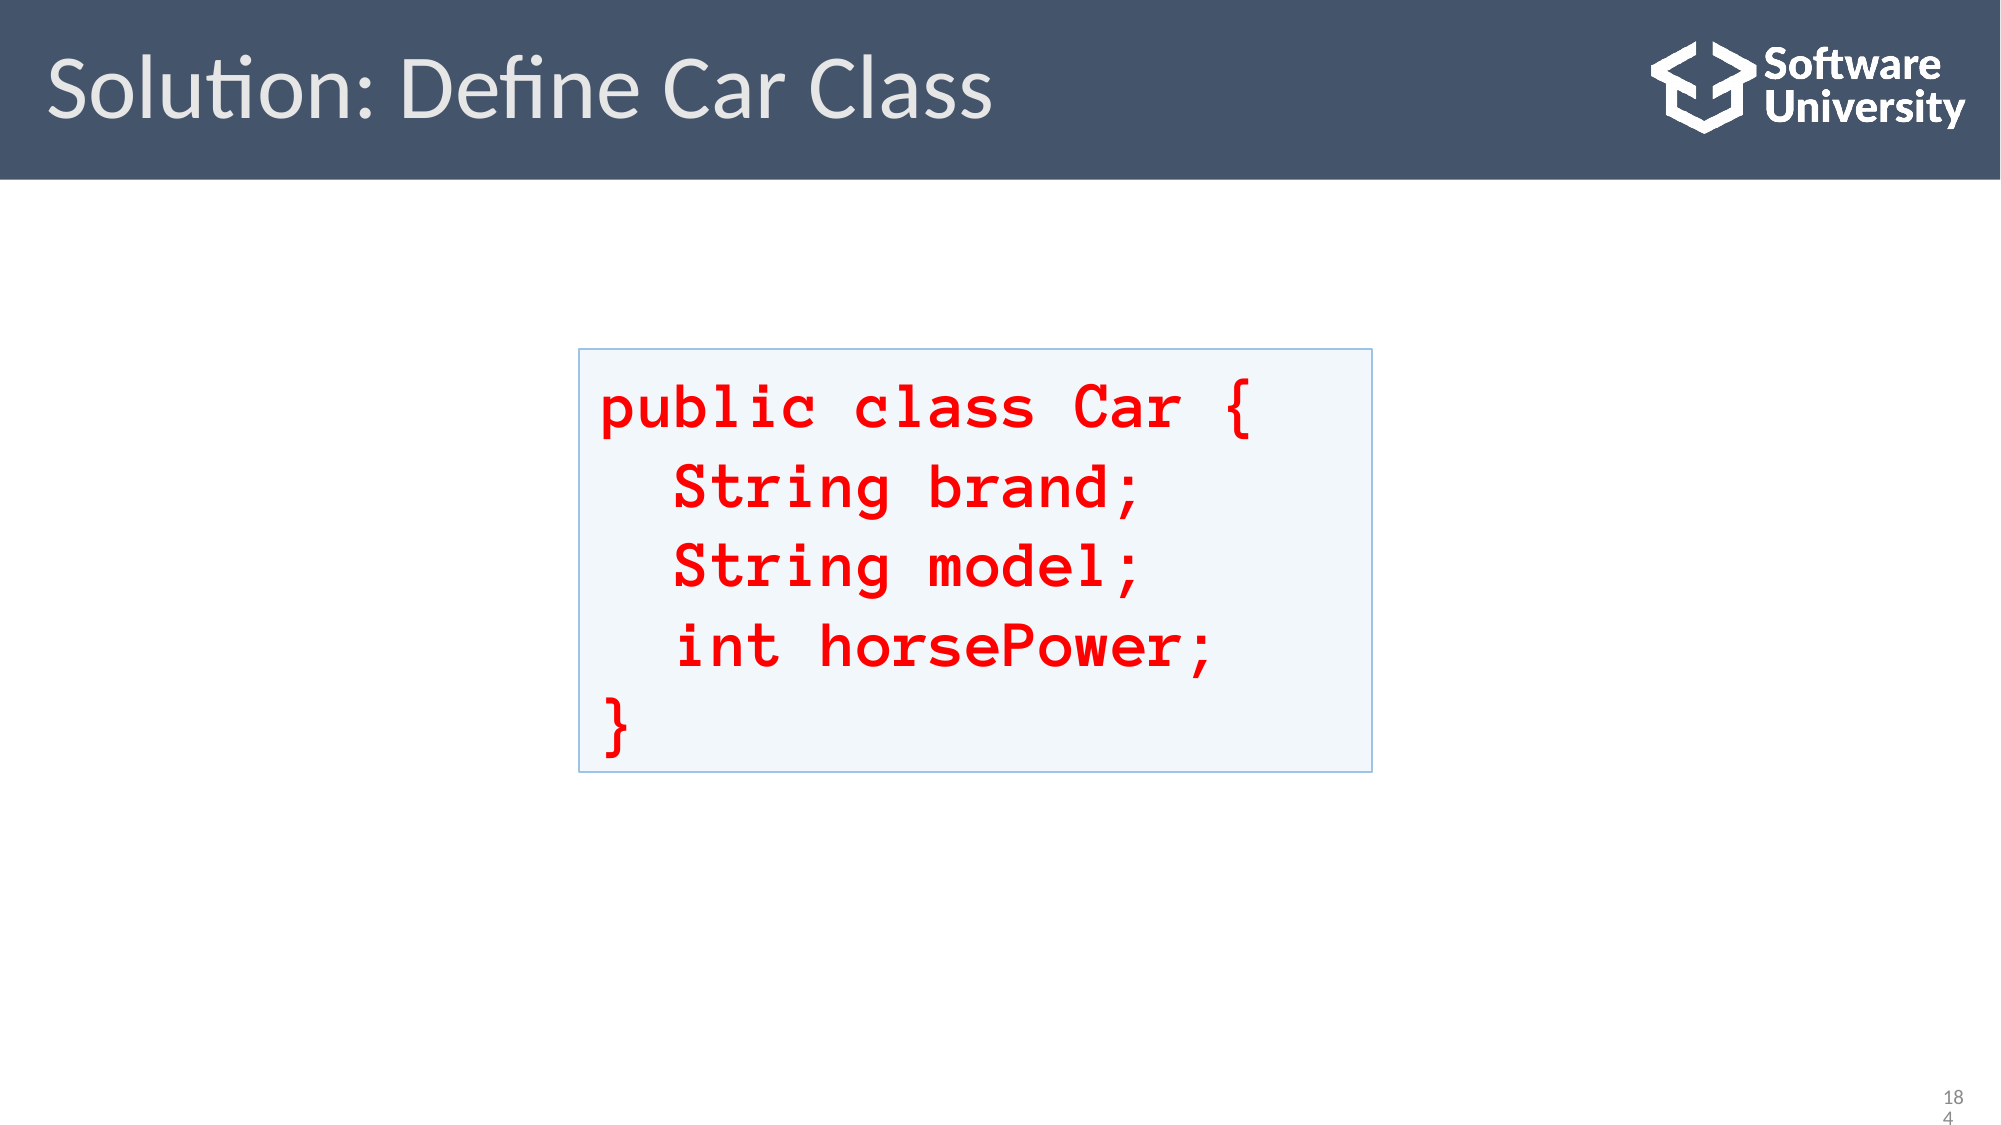

# Solution: Define Car Class
public class Car {
  String brand;
  String model;
  int horsePower;
}
184